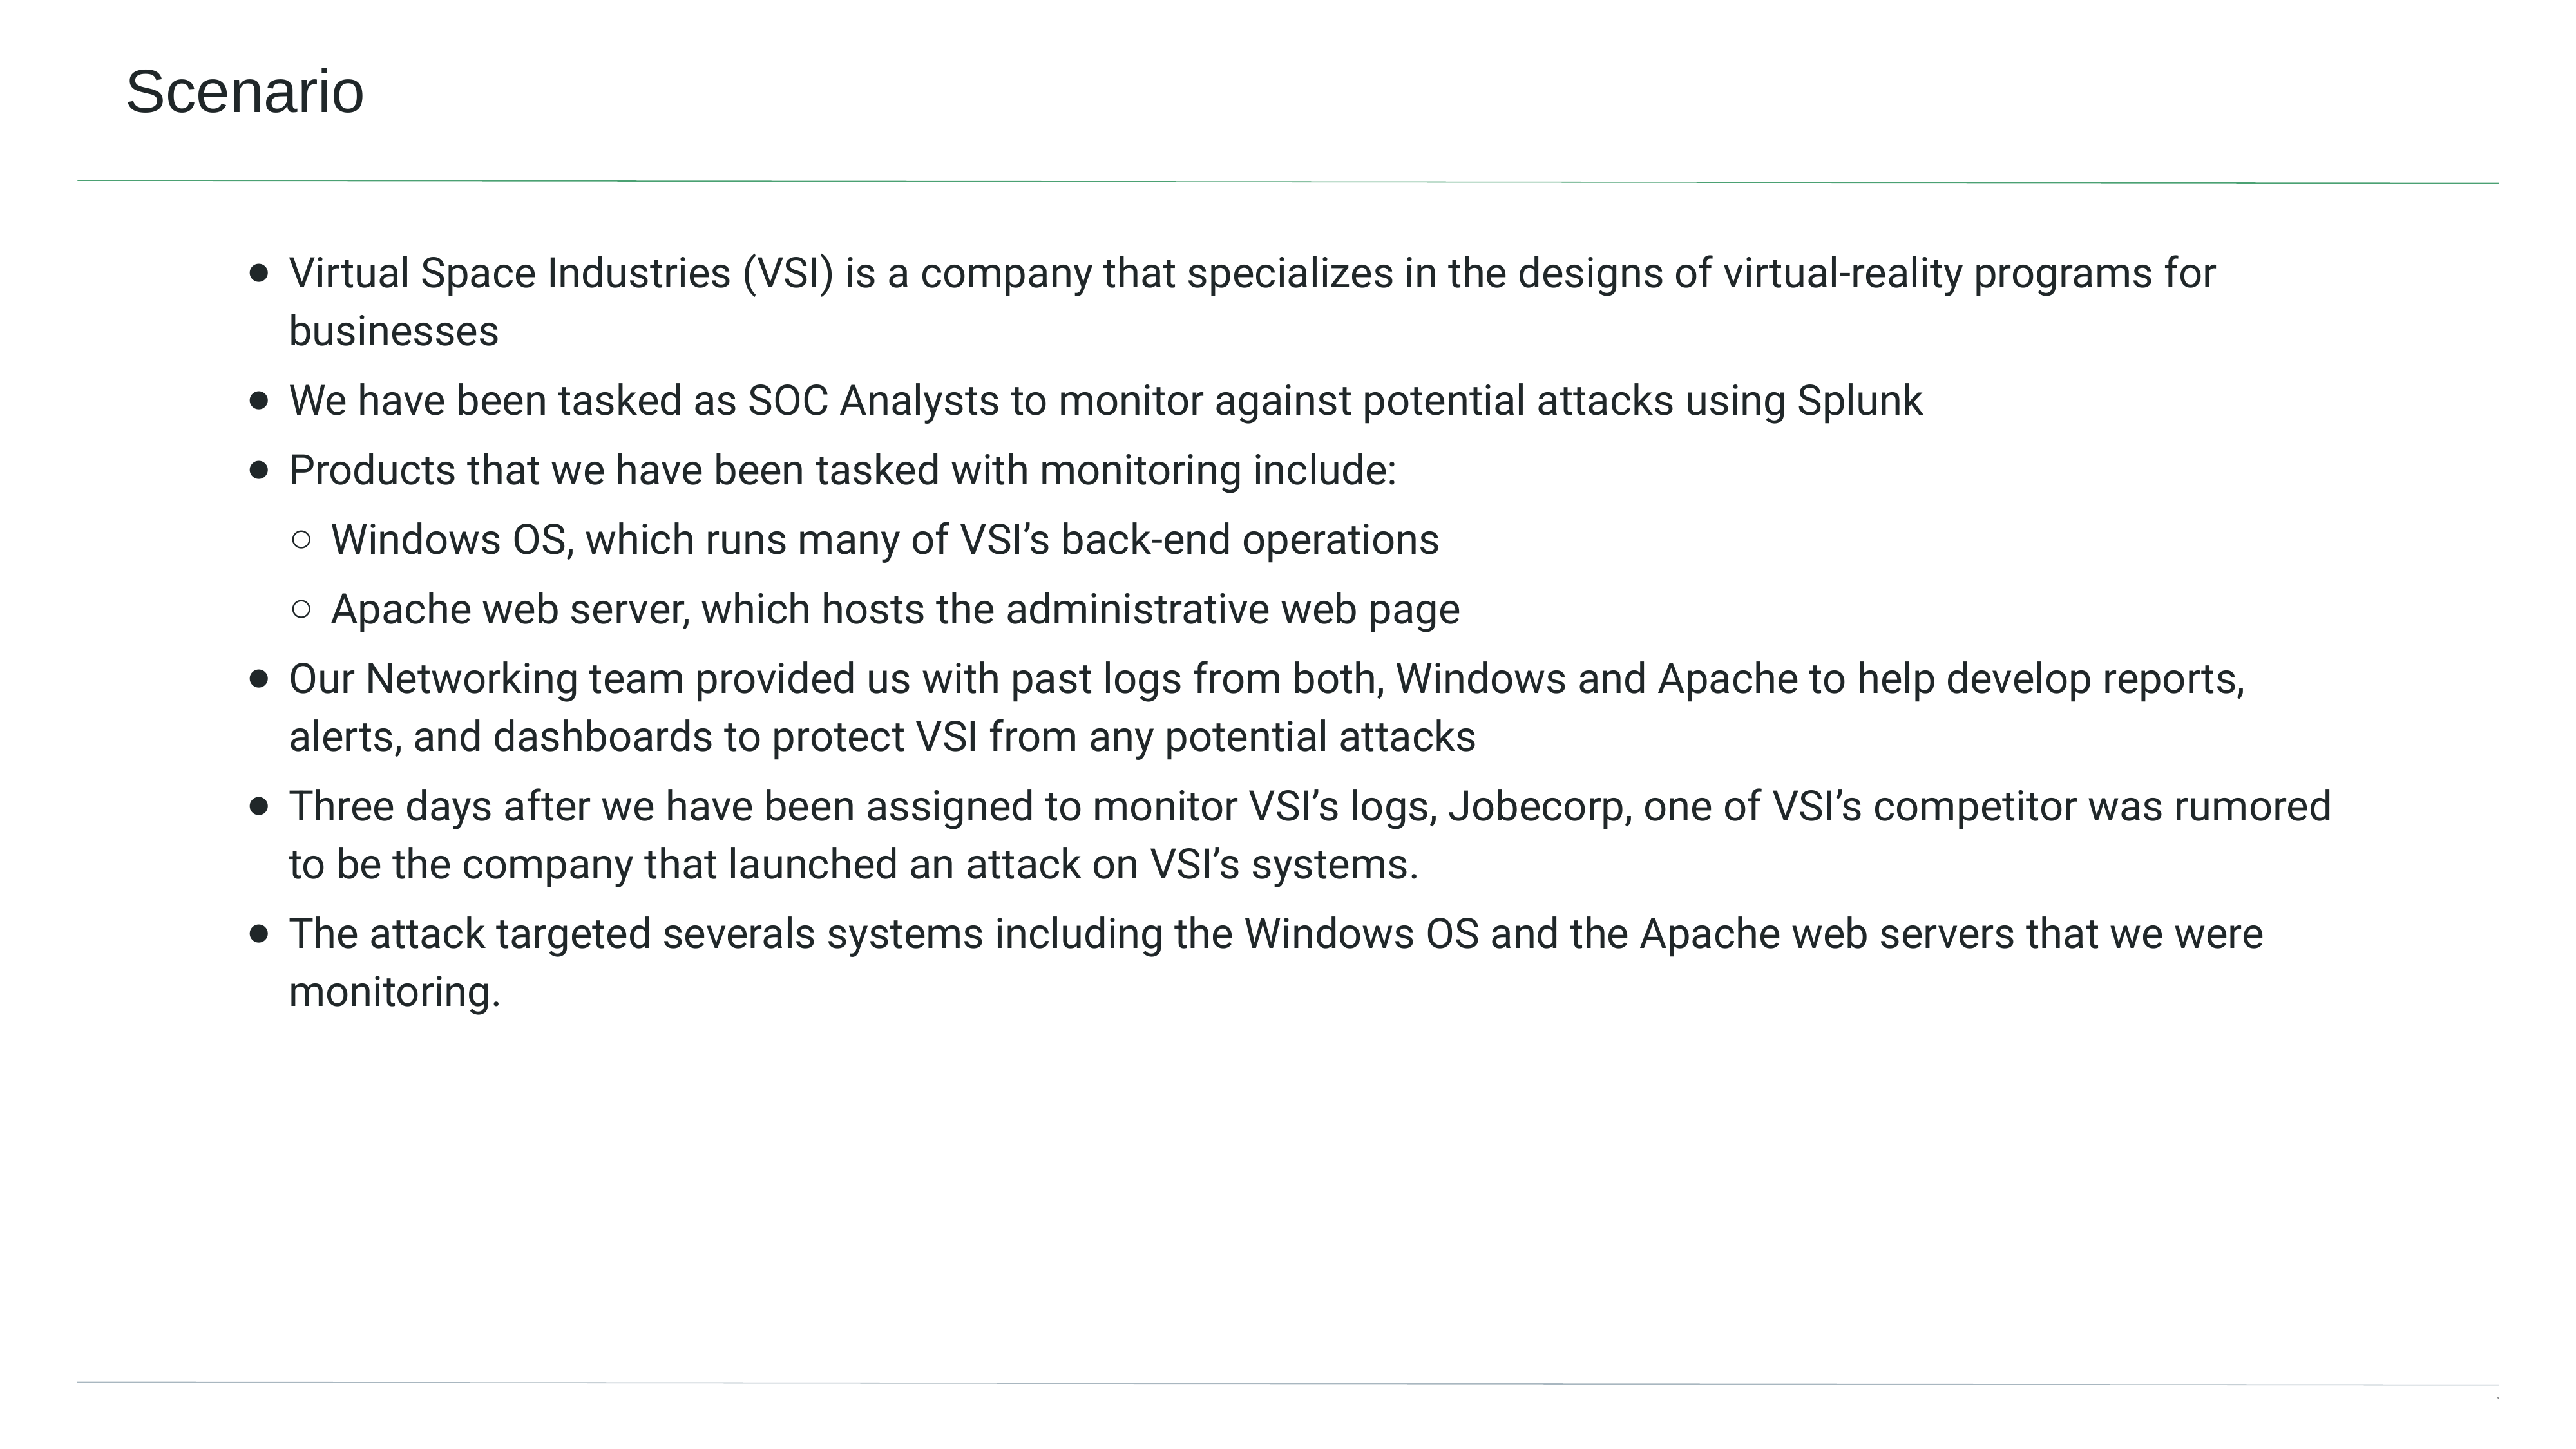

# Scenario
Virtual Space Industries (VSI) is a company that specializes in the designs of virtual-reality programs for businesses
We have been tasked as SOC Analysts to monitor against potential attacks using Splunk
Products that we have been tasked with monitoring include:
Windows OS, which runs many of VSI’s back-end operations
Apache web server, which hosts the administrative web page
Our Networking team provided us with past logs from both, Windows and Apache to help develop reports, alerts, and dashboards to protect VSI from any potential attacks
Three days after we have been assigned to monitor VSI’s logs, Jobecorp, one of VSI’s competitor was rumored to be the company that launched an attack on VSI’s systems.
The attack targeted severals systems including the Windows OS and the Apache web servers that we were monitoring.
4